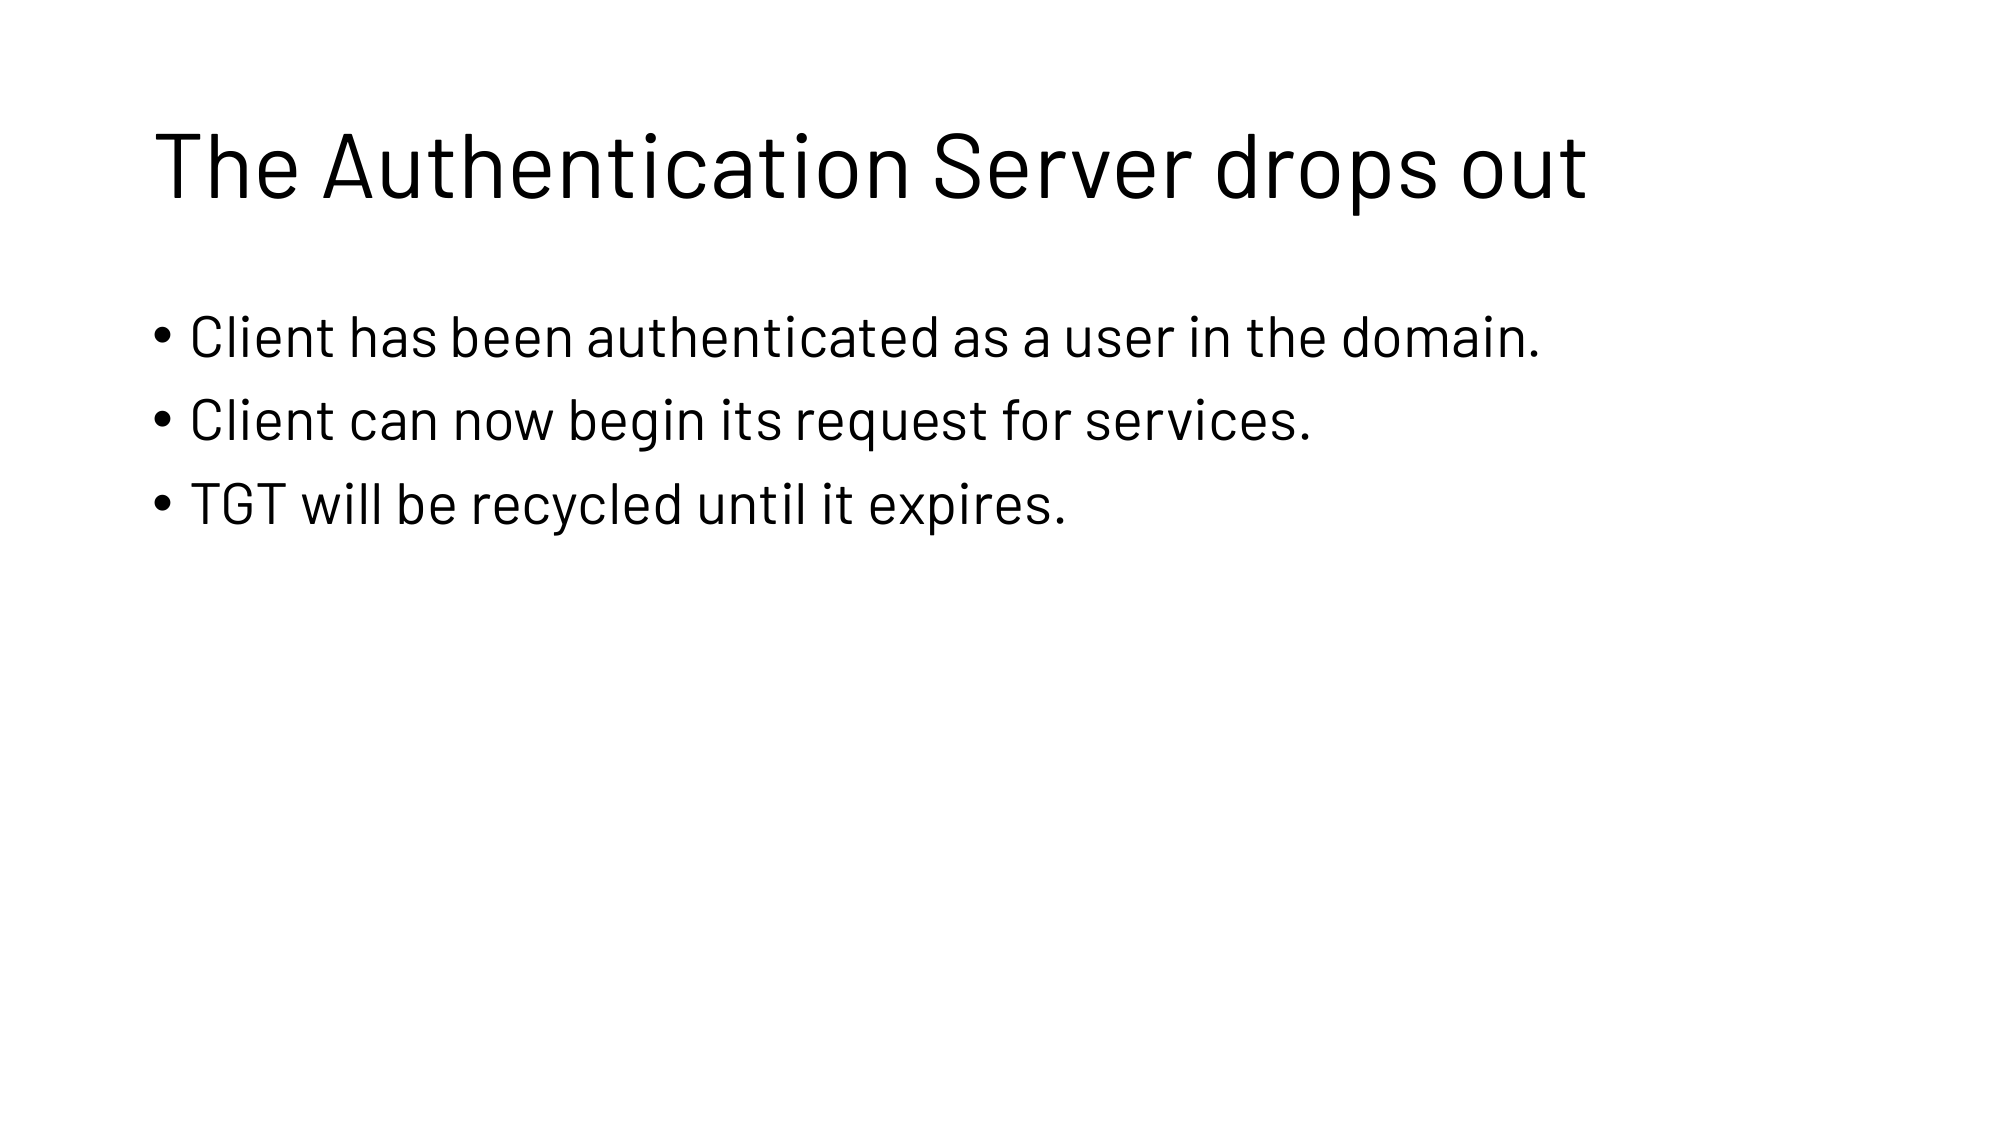

# The Authentication Server drops out
Client has been authenticated as a user in the domain.
Client can now begin its request for services.
TGT will be recycled until it expires.